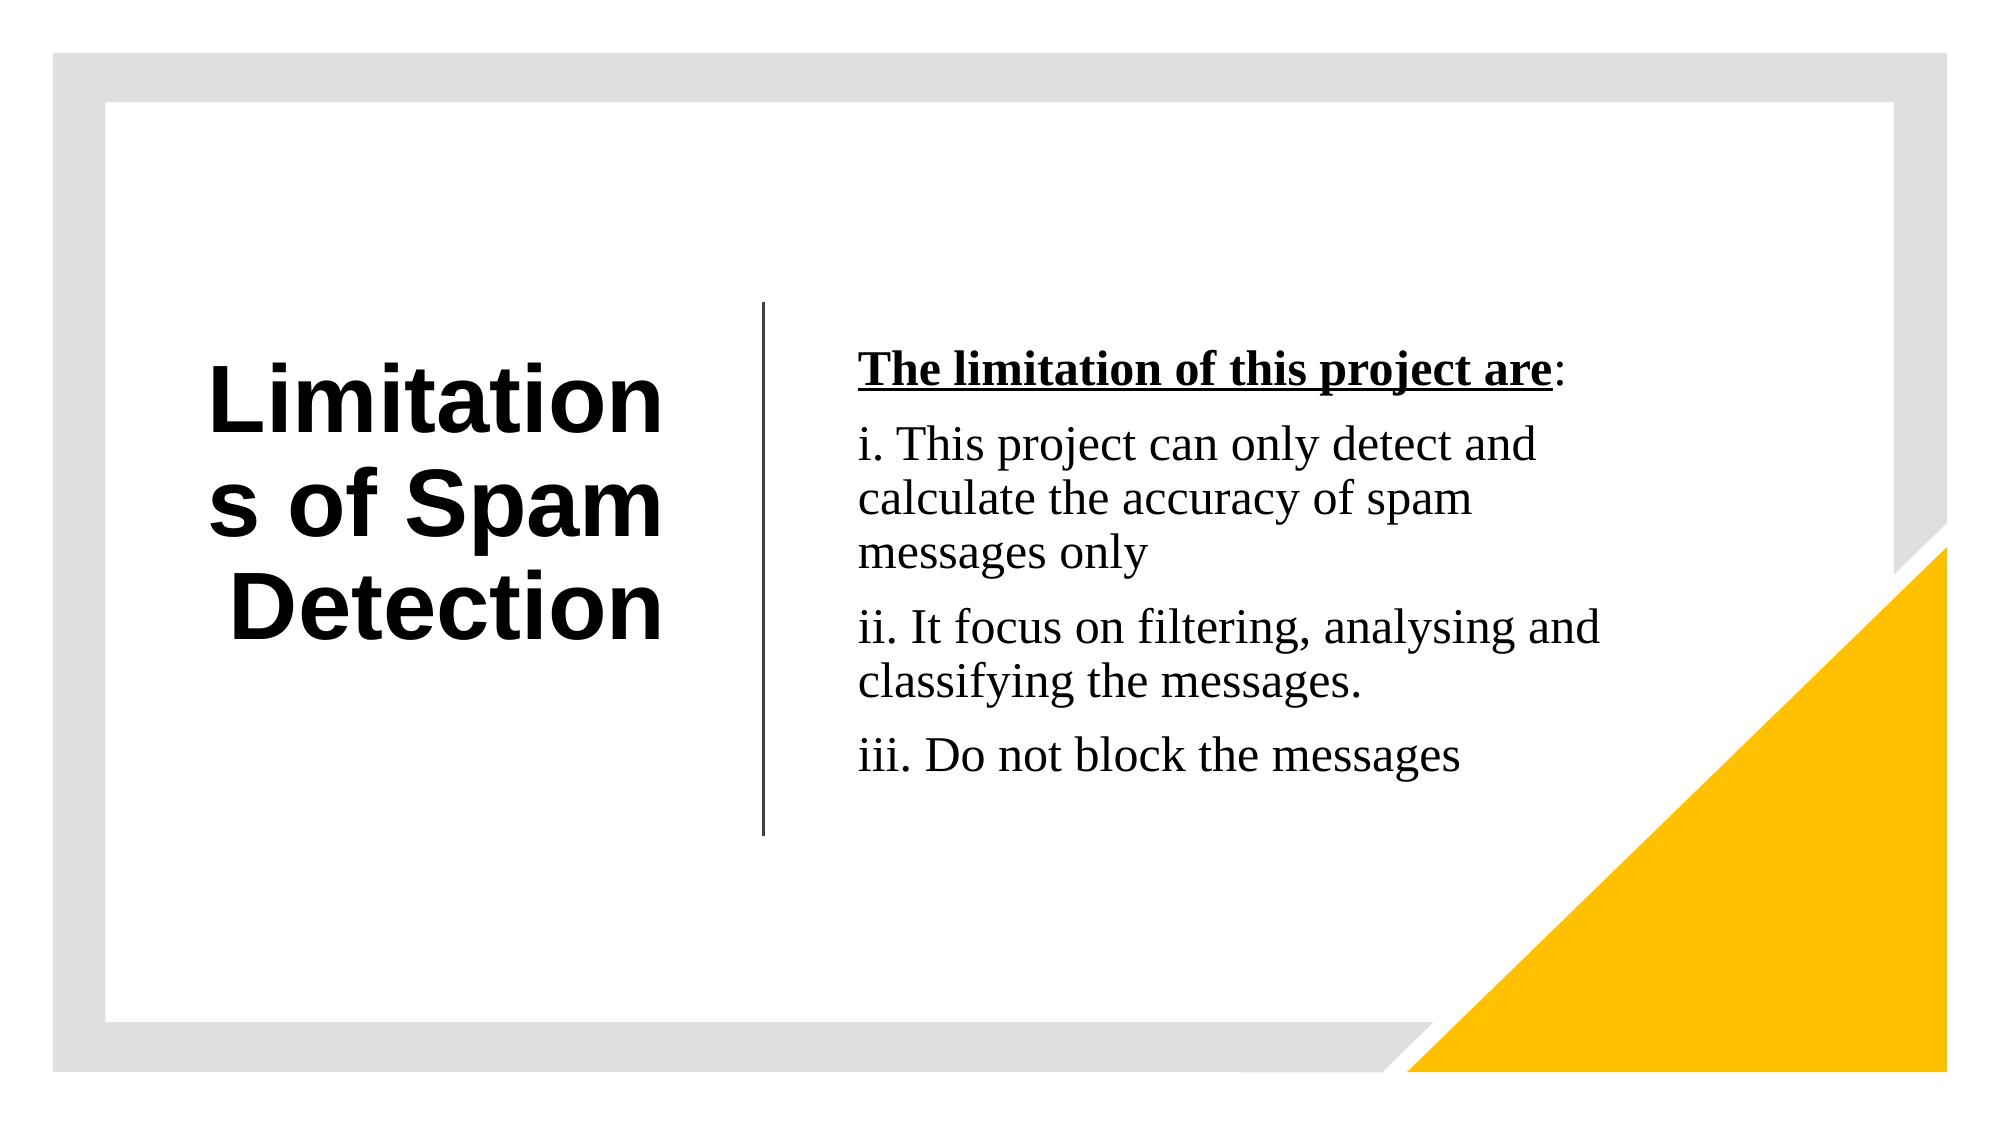

# Limitations of Spam Detection
The limitation of this project are:
i. This project can only detect and calculate the accuracy of spam messages only
ii. It focus on filtering, analysing and classifying the messages.
iii. Do not block the messages